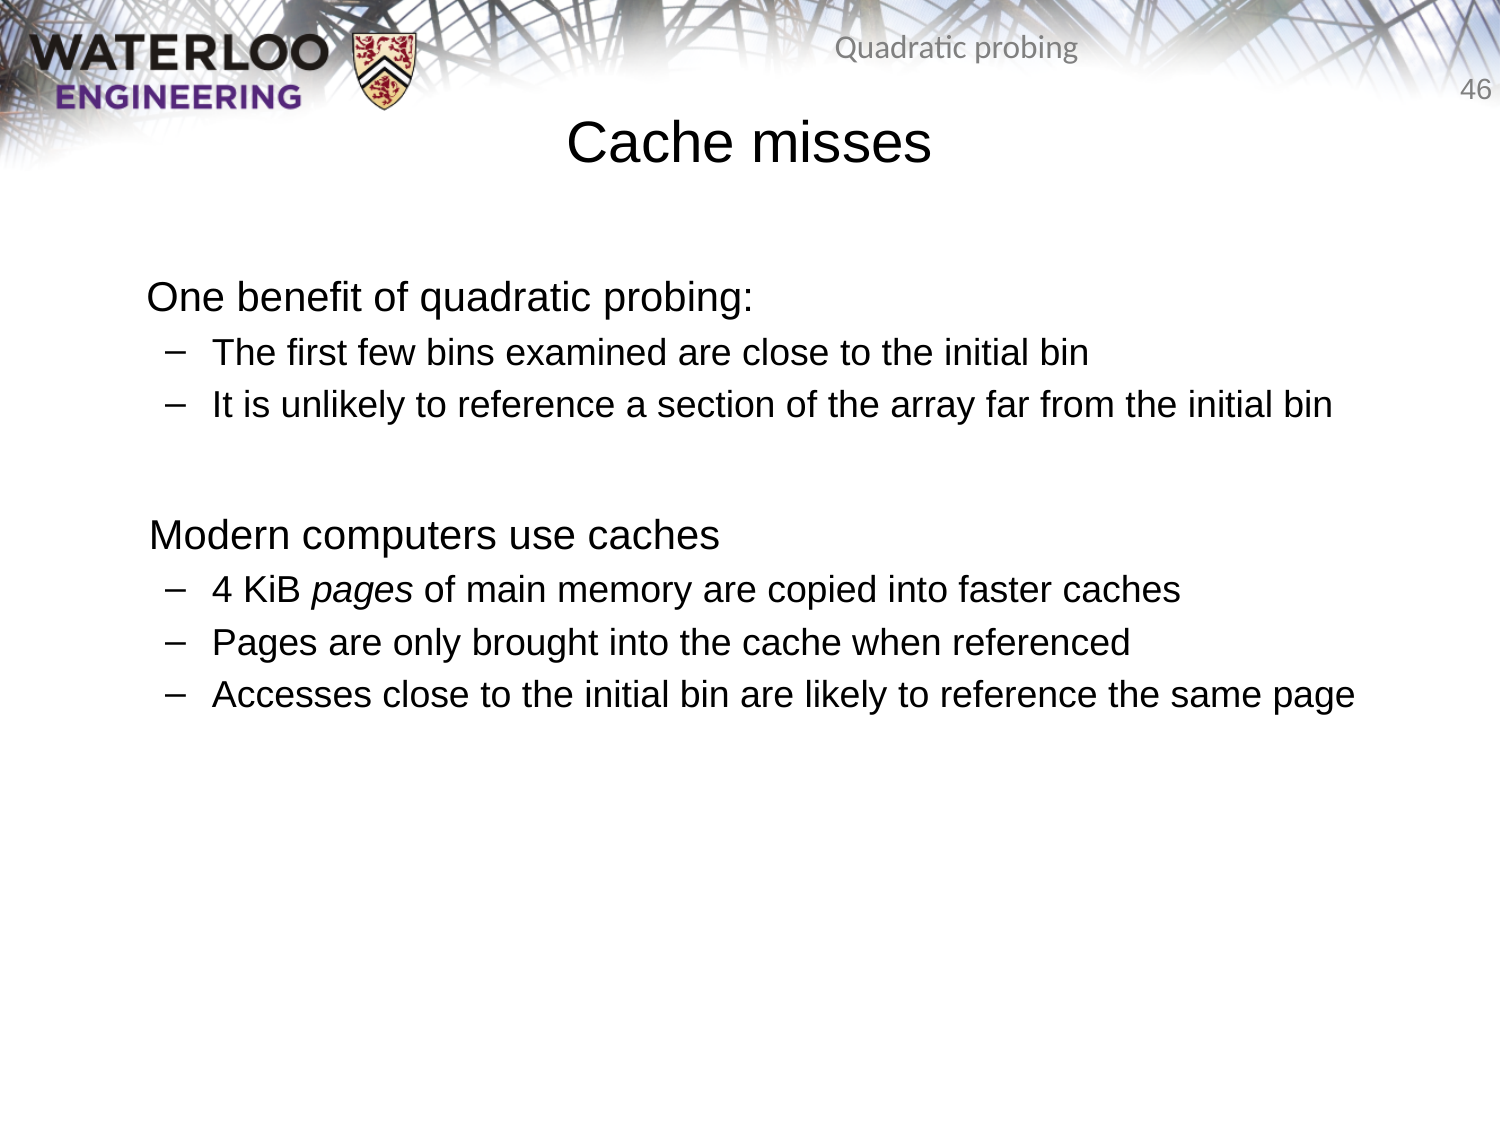

# Cache misses
	One benefit of quadratic probing:
The first few bins examined are close to the initial bin
It is unlikely to reference a section of the array far from the initial bin

	Modern computers use caches
4 KiB pages of main memory are copied into faster caches
Pages are only brought into the cache when referenced
Accesses close to the initial bin are likely to reference the same page